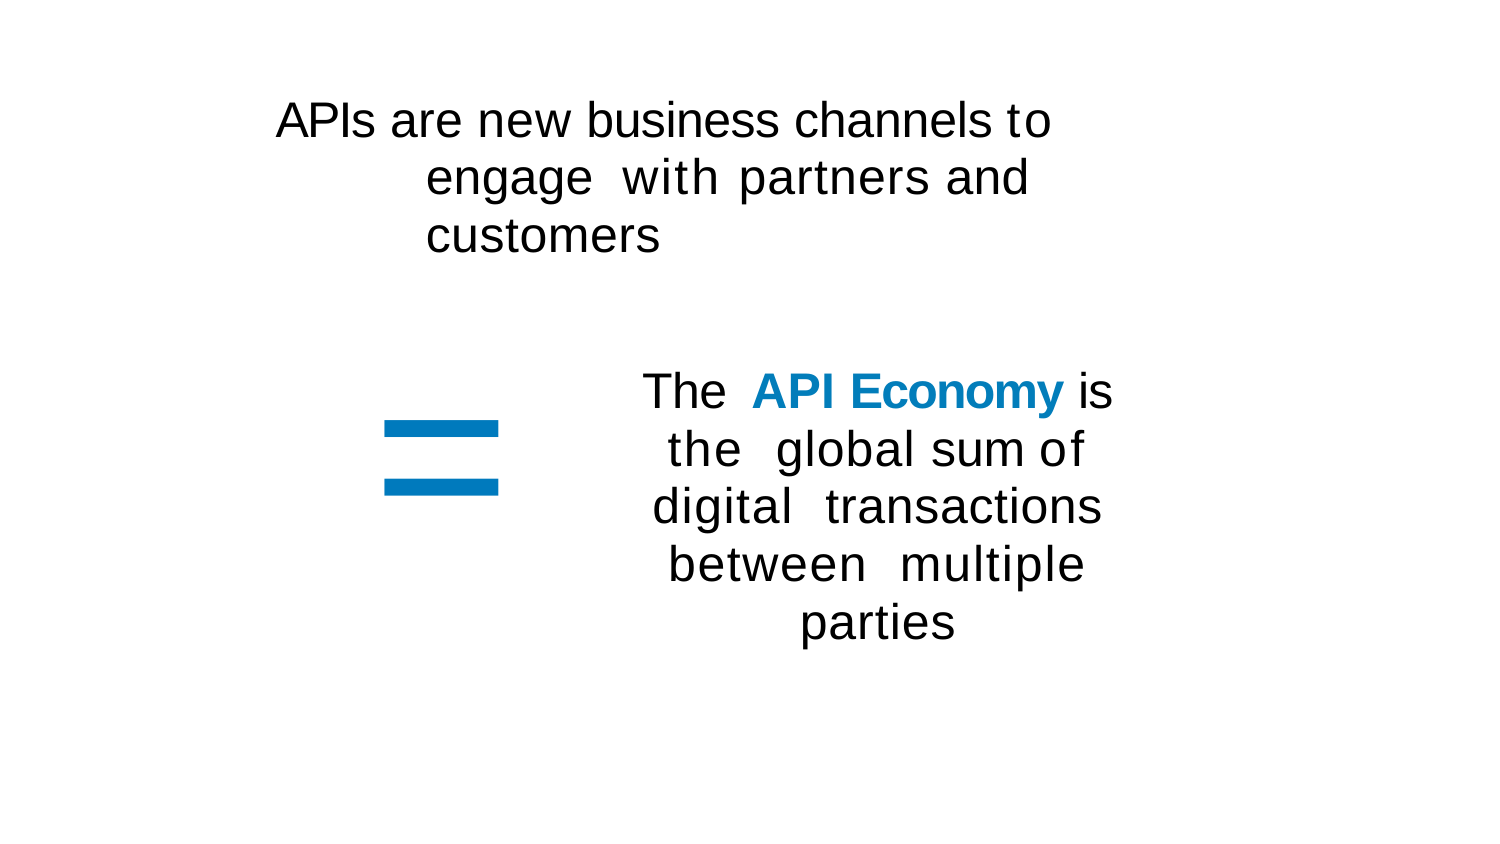

APIs are new business channels to engage  with partners and customers
=
The	API Economy is the  global sum of digital  transactions between  multiple parties